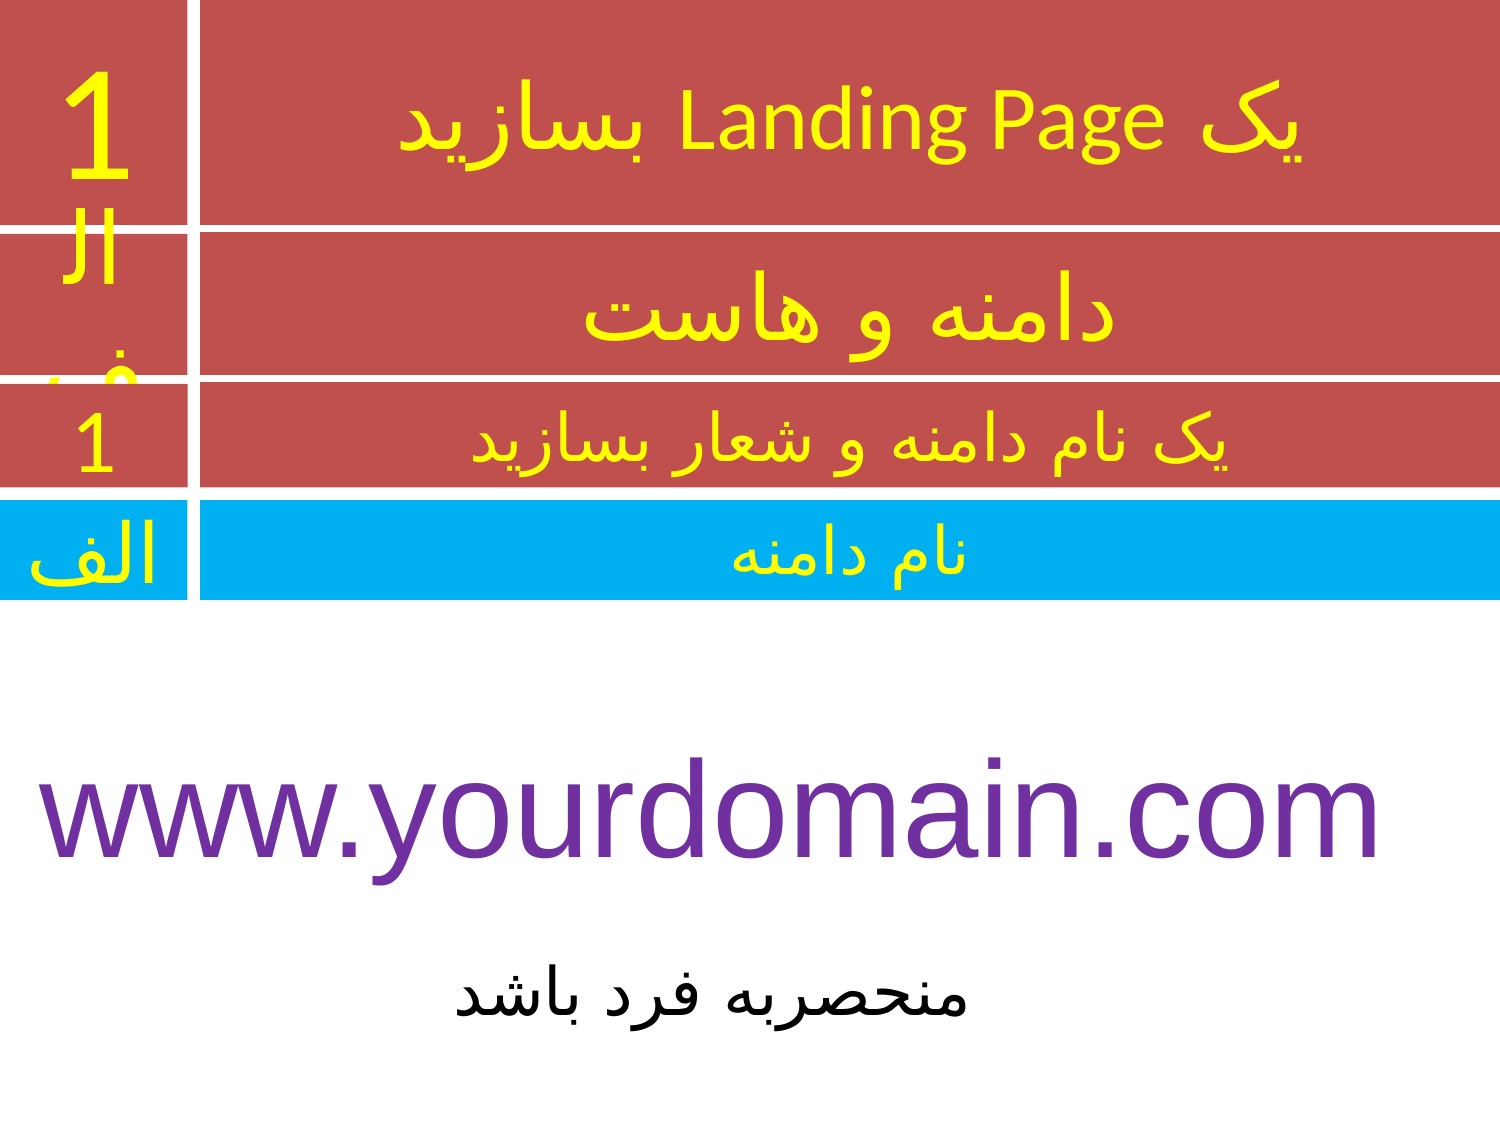

1
# یک Landing Page بسازید
دامنه و هاست
الف
یک نام دامنه و شعار بسازید
1
الف
نام دامنه
www.yourdomain.com
منحصربه فرد باشد